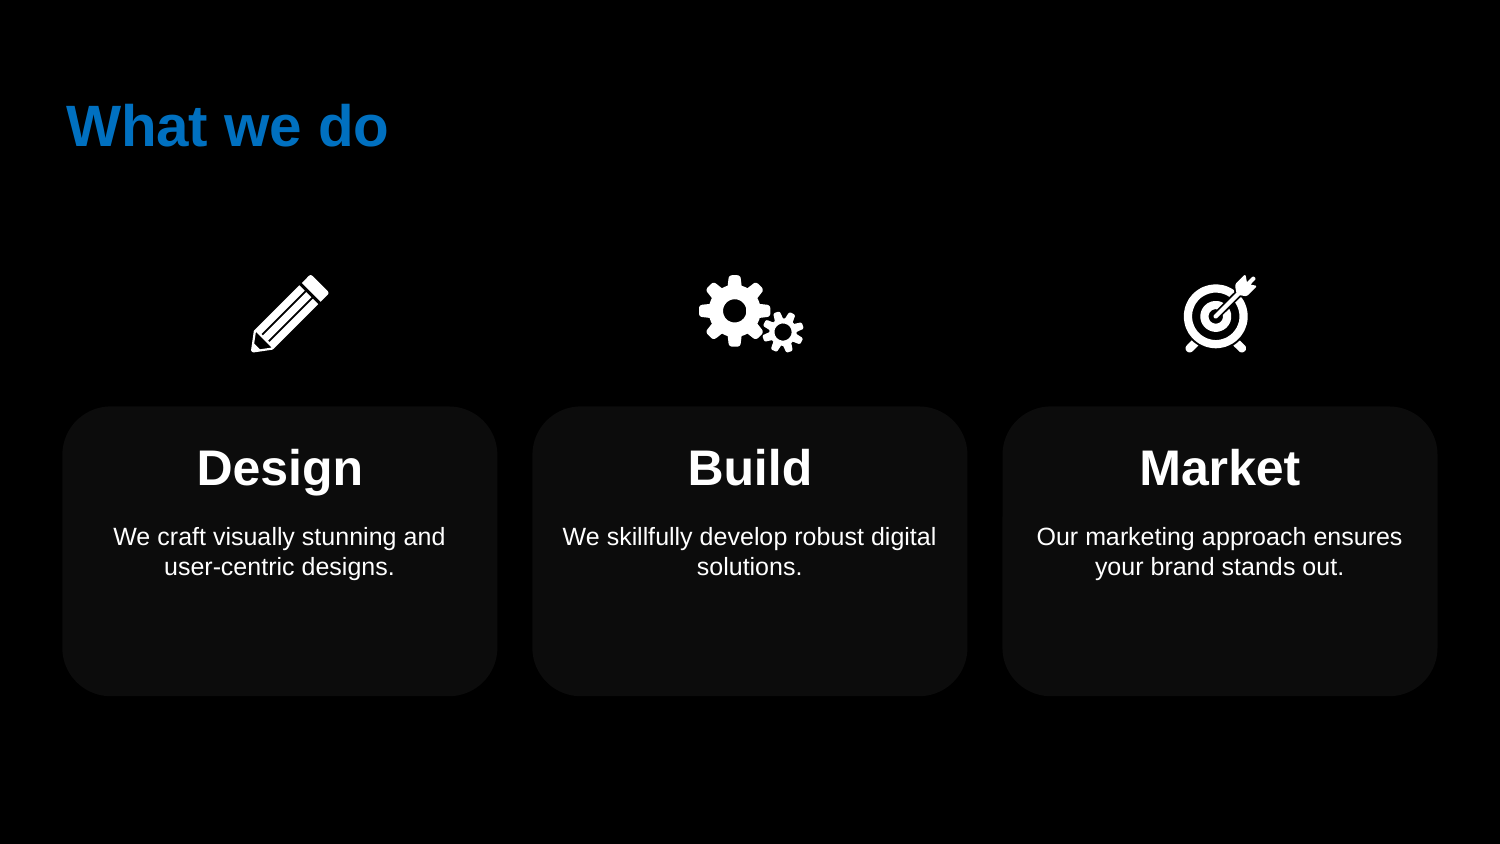

# What we do

Design
We craft visually stunning and user-centric designs.
Build
We skillfully develop robust digital solutions.

Market
Our marketing approach ensures your brand stands out.